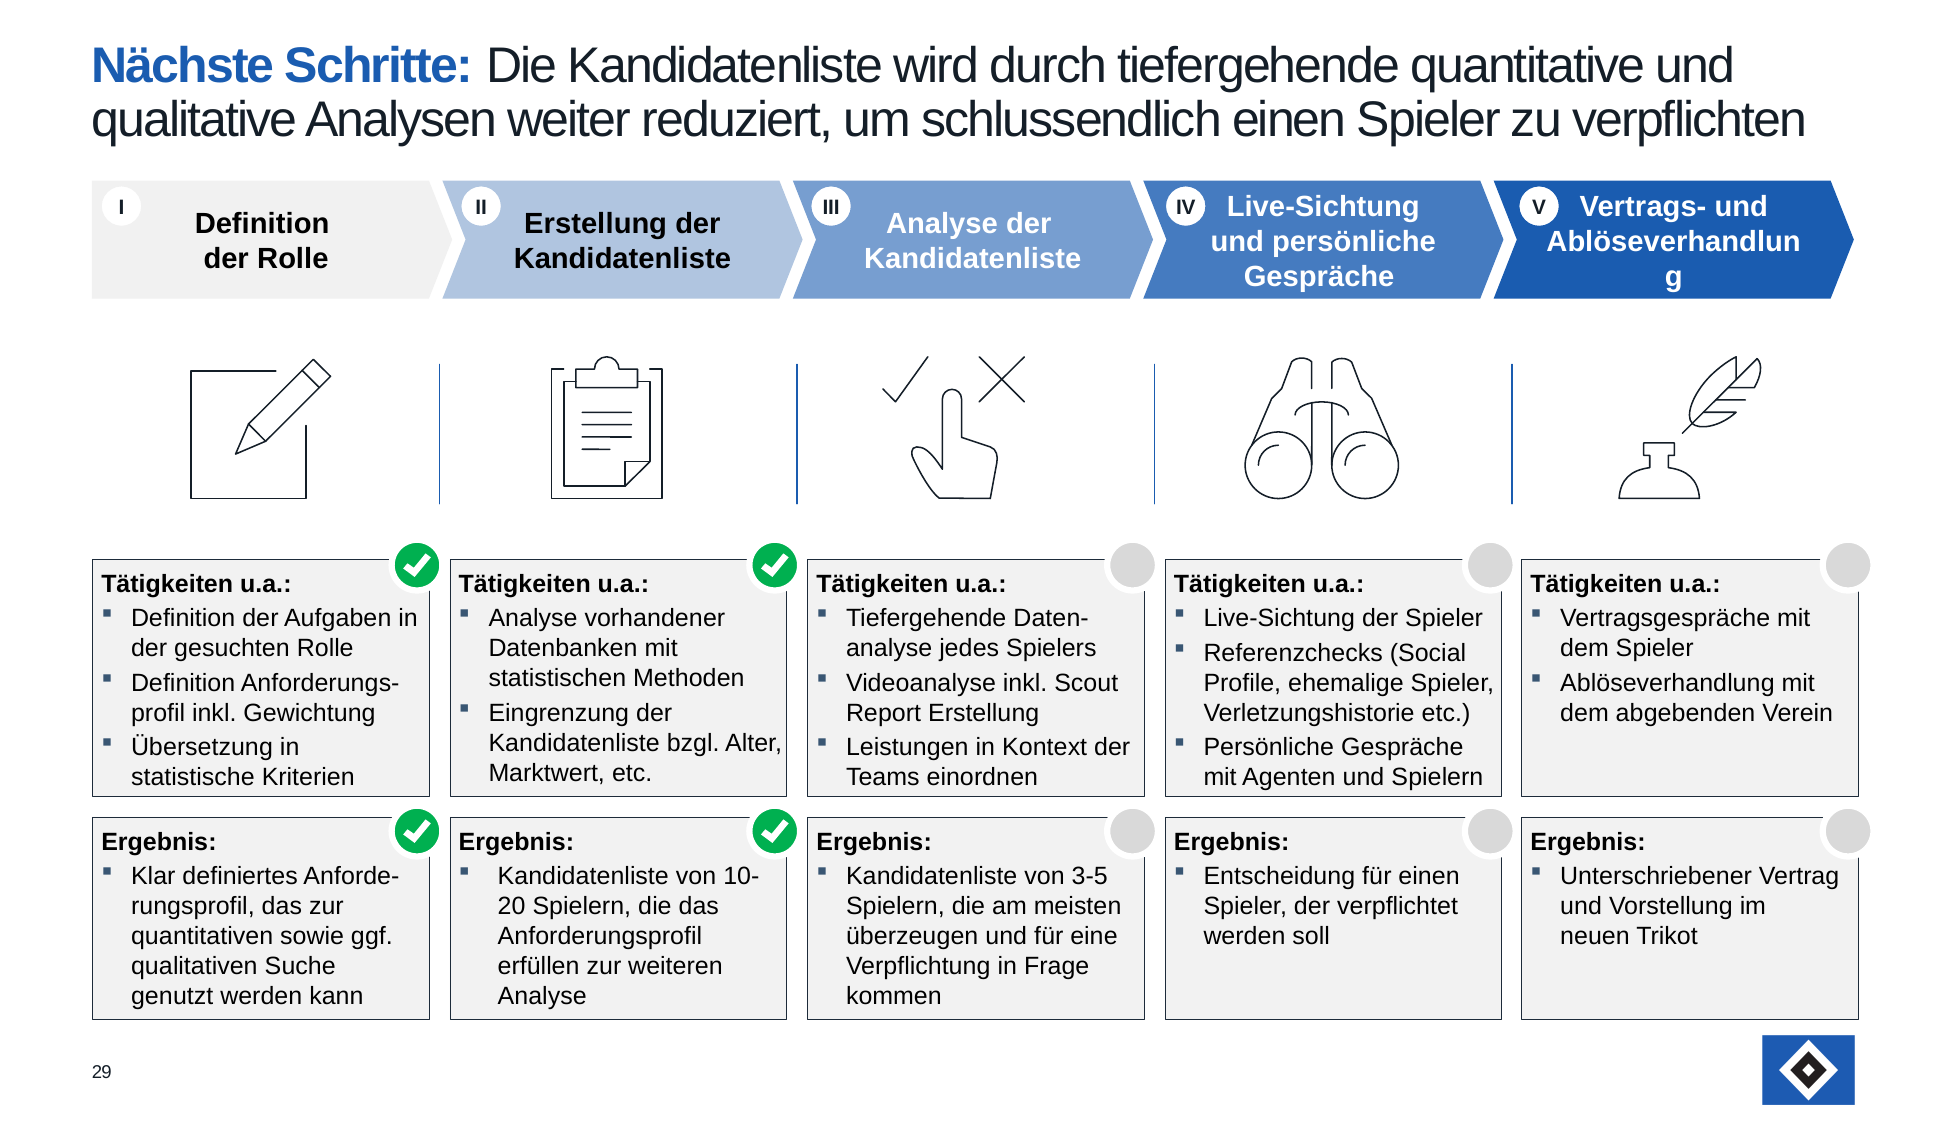

# Nächste Schritte: Die Kandidatenliste wird durch tiefergehende quantitative und qualitative Analysen weiter reduziert, um schlussendlich einen Spieler zu verpflichten

Definition
der Rolle
Erstellung der
Kandidatenliste
Analyse der
Kandidatenliste
 Live-Sichtung
und persönliche Gespräche
Vertrags- und Ablöseverhandlung
I
II
III
IV
V

Tätigkeiten u.a.:
Definition der Aufgaben in der gesuchten Rolle
Definition Anforderungs-profil inkl. Gewichtung
Übersetzung in statistische Kriterien
Tätigkeiten u.a.:
Analyse vorhandener Datenbanken mit statistischen Methoden
Eingrenzung der Kandidatenliste bzgl. Alter, Marktwert, etc.

Tätigkeiten u.a.:
Tiefergehende Daten-analyse jedes Spielers
Videoanalyse inkl. Scout Report Erstellung
Leistungen in Kontext der Teams einordnen
Tätigkeiten u.a.:
Live-Sichtung der Spieler
Referenzchecks (Social Profile, ehemalige Spieler, Verletzungshistorie etc.)
Persönliche Gespräche mit Agenten und Spielern
Tätigkeiten u.a.:
Vertragsgespräche mit dem Spieler
Ablöseverhandlung mit dem abgebenden Verein

Ergebnis:
Klar definiertes Anforde-rungsprofil, das zur quantitativen sowie ggf. qualitativen Suche genutzt werden kann
Ergebnis:
Kandidatenliste von 10-20 Spielern, die das Anforderungsprofil erfüllen zur weiteren Analyse
Ergebnis:
Kandidatenliste von 3-5 Spielern, die am meisten überzeugen und für eine Verpflichtung in Frage kommen
Ergebnis:
Entscheidung für einen Spieler, der verpflichtet werden soll
Ergebnis:
Unterschriebener Vertrag und Vorstellung im neuen Trikot
29